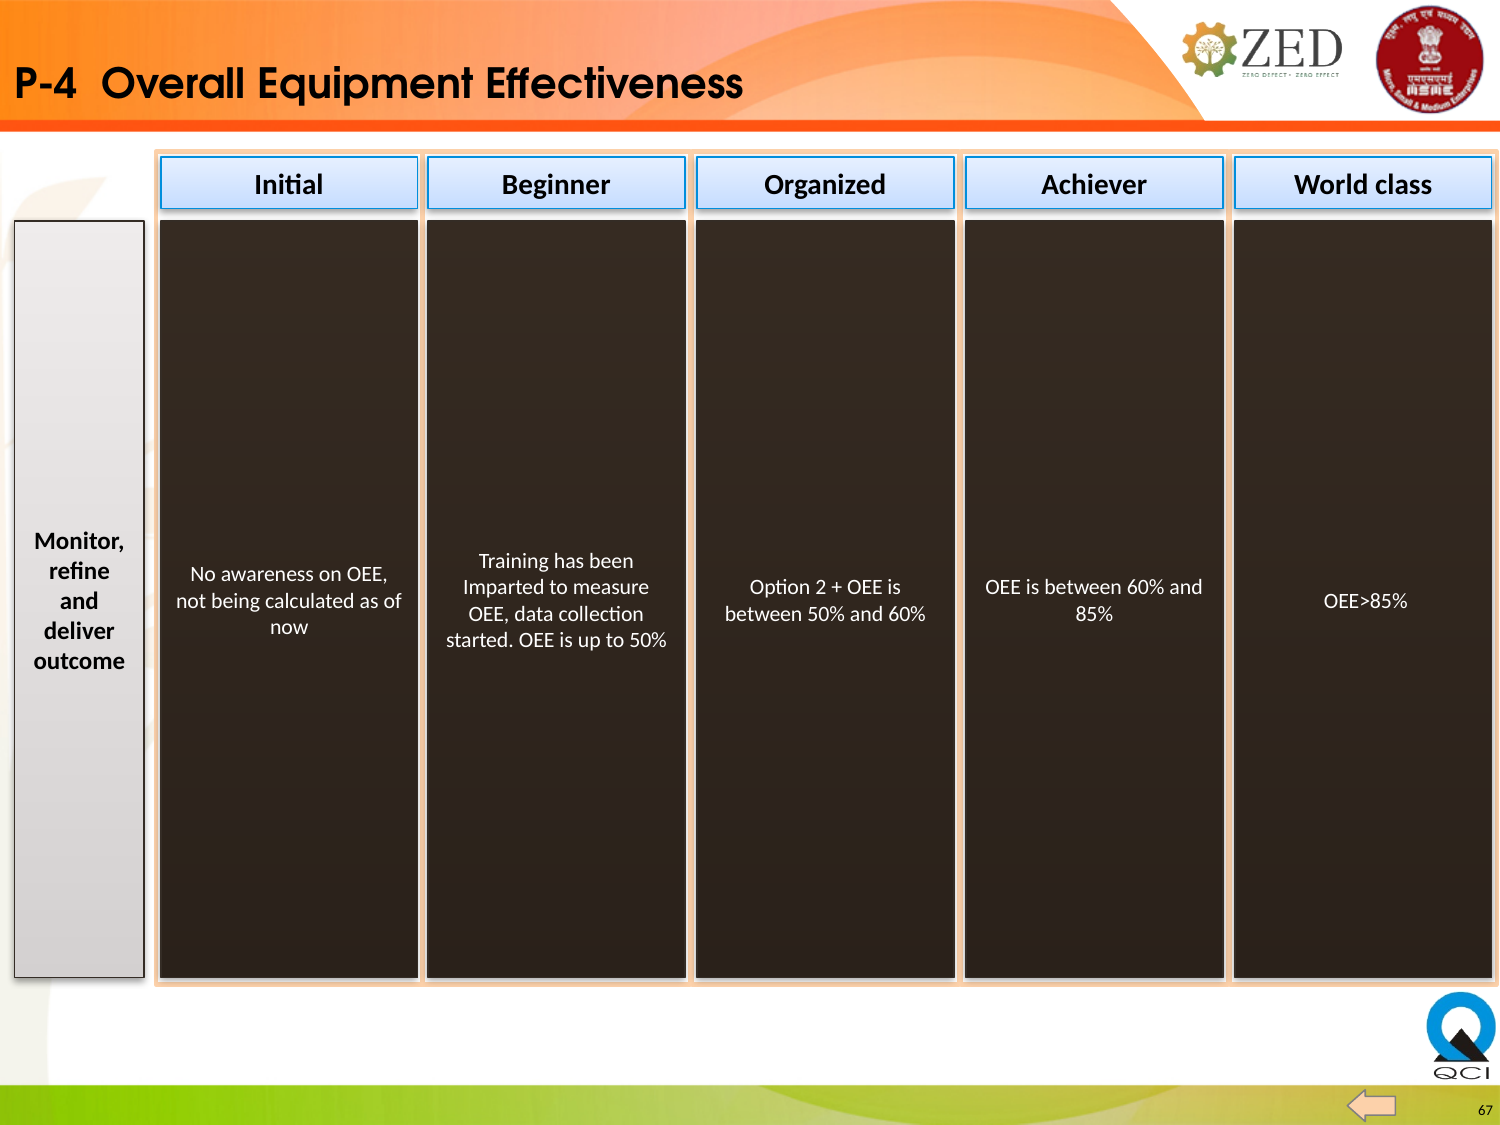

P-4  Overall Equipment Effectiveness

Initial
Beginner
Organized
Achiever
World class
Monitor, refine and deliver outcome
No awareness on OEE, not being calculated as of now
Training has been Imparted to measure OEE, data collection started. OEE is up to 50%
Option 2 + OEE is between 50% and 60%
OEE is between 60% and 85%
 OEE>85%